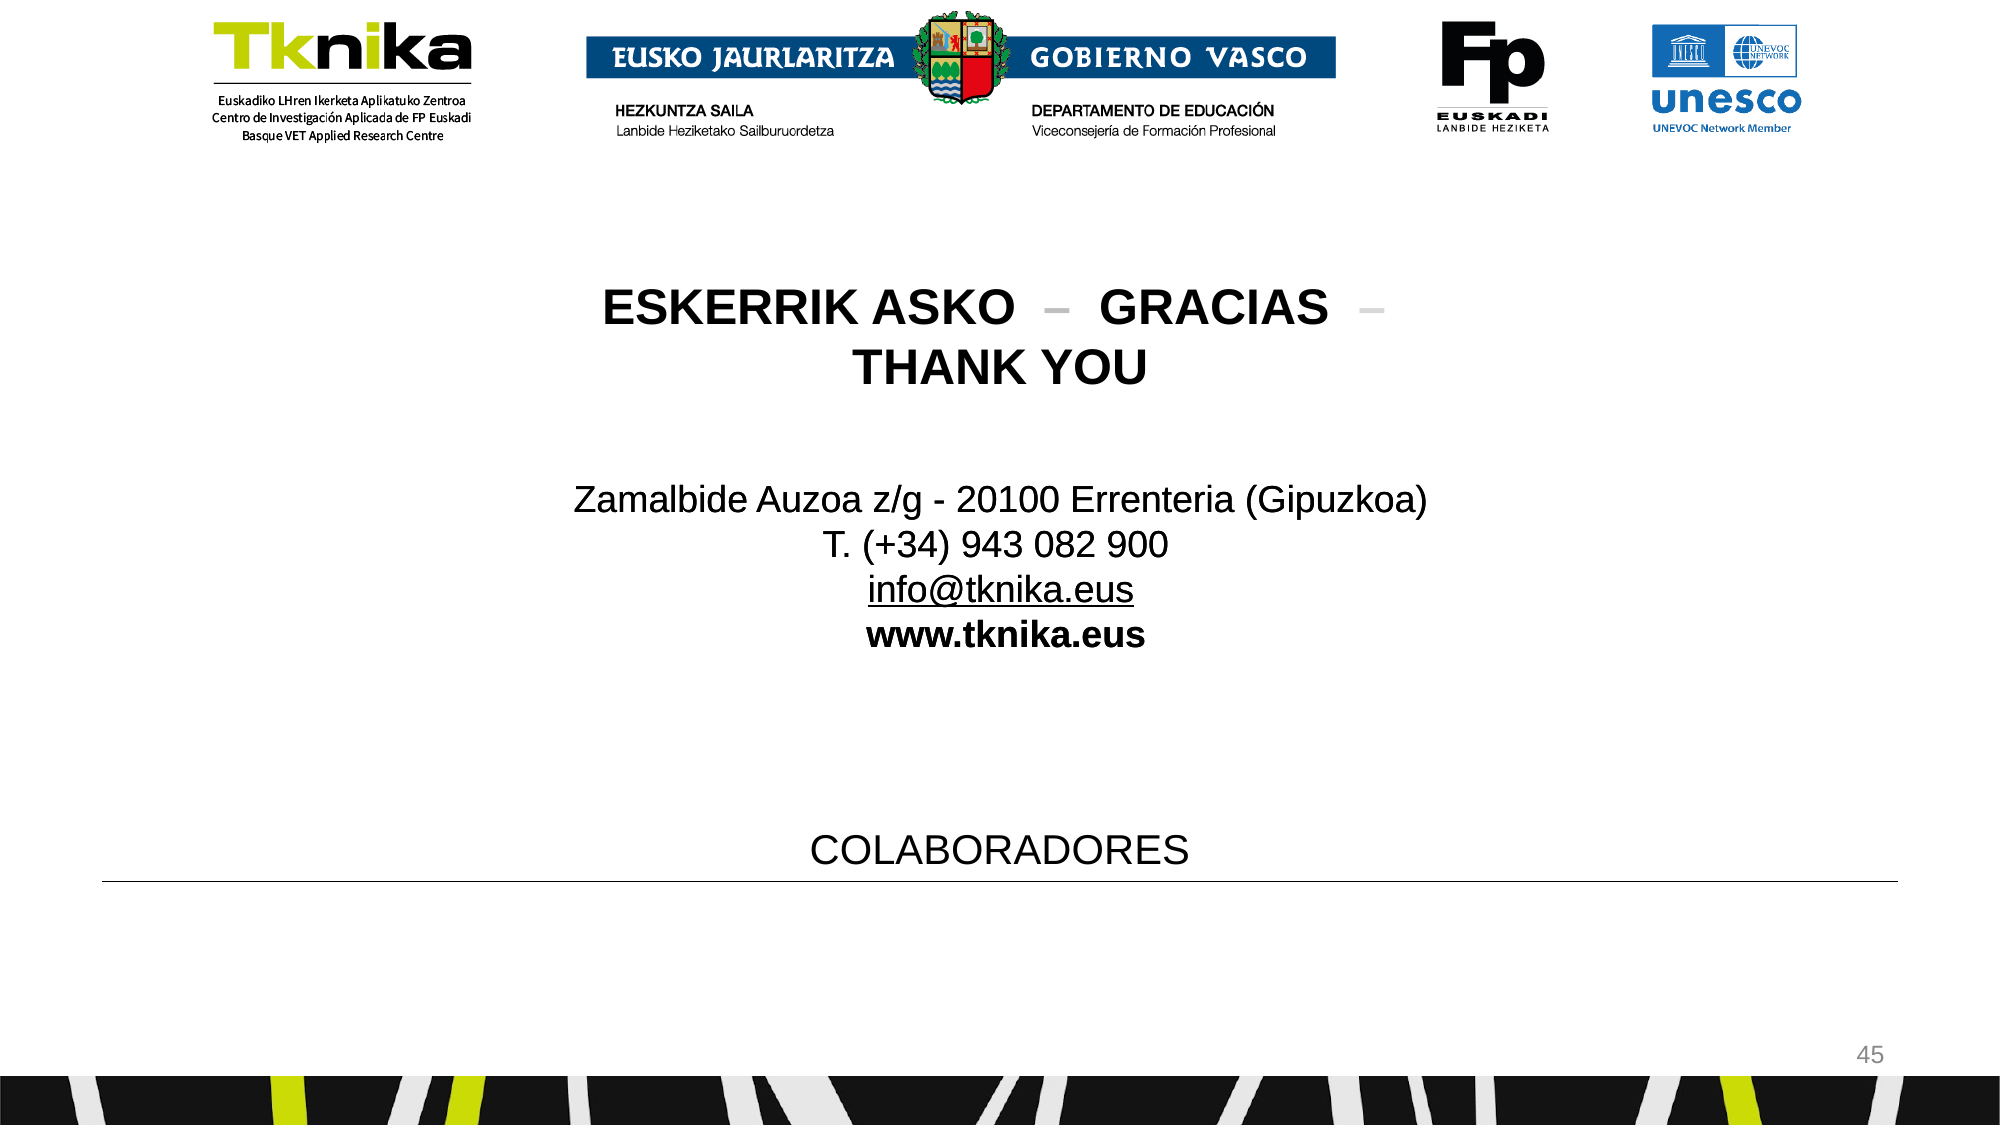

ESKERRIK ASKO  –  GRACIAS  –  THANK YOU
Zamalbide Auzoa z/g - 20100 Errenteria (Gipuzkoa)
T. (+34) 943 082 900
info@tknika.eus
 www.tknika.eus
COLABORADORES
45